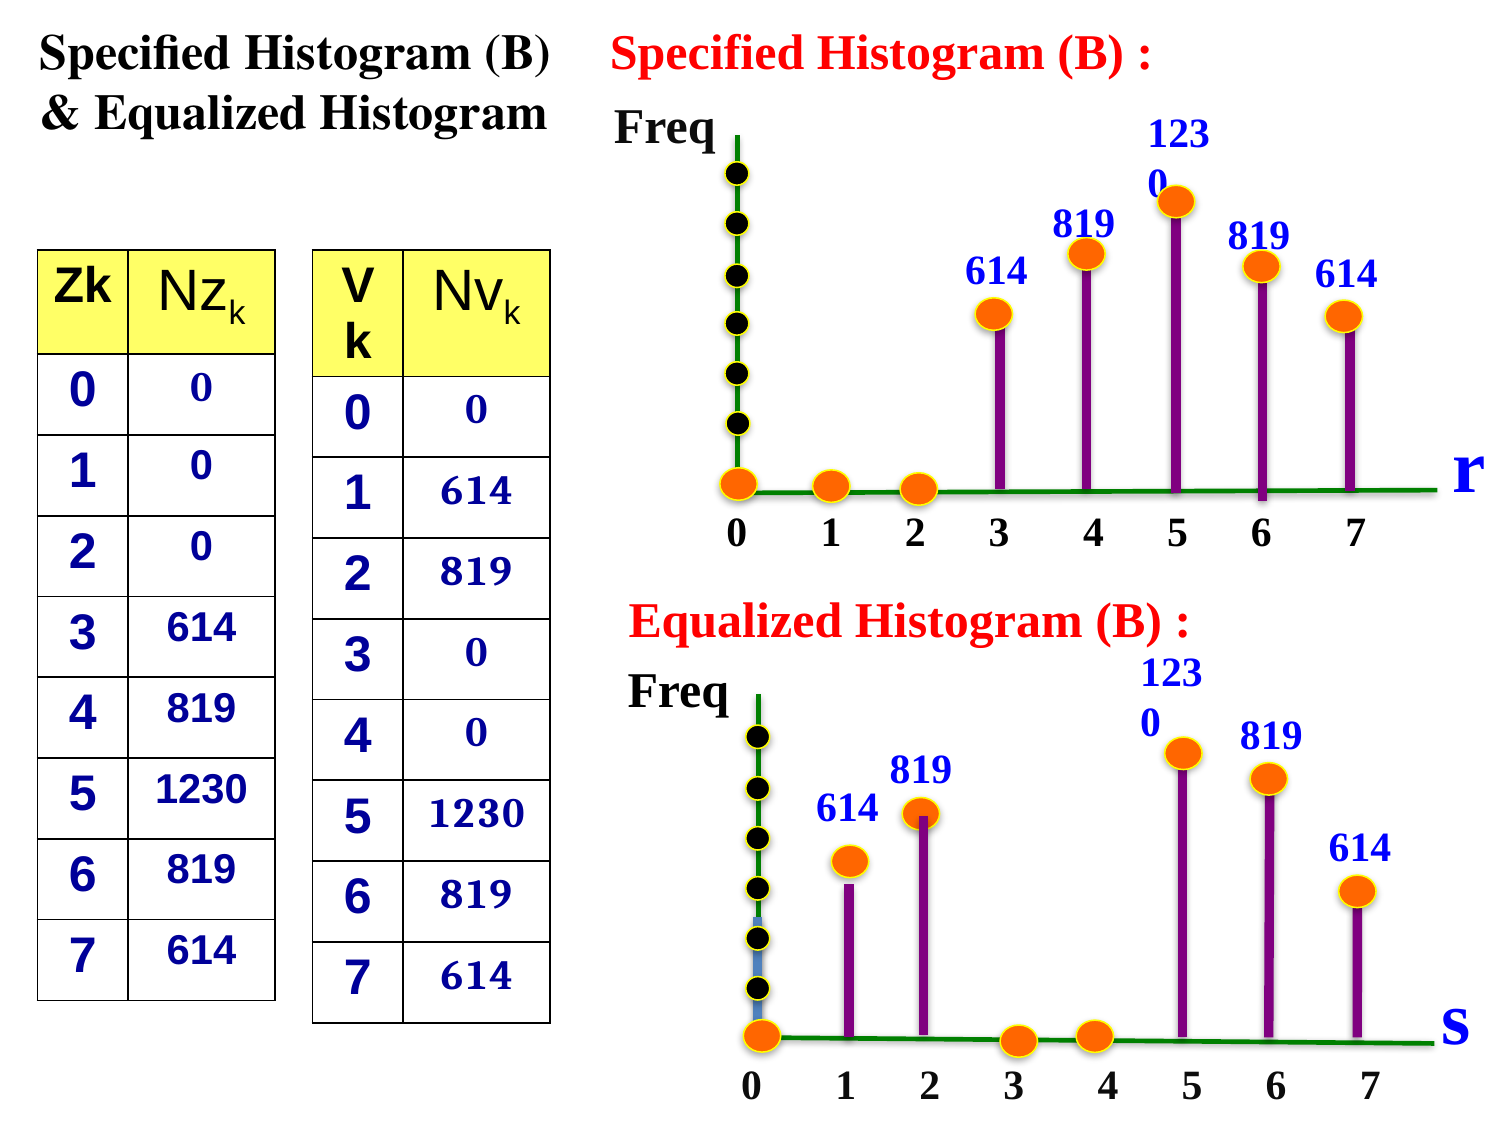

Specified Histogram (B) :
Freq
1230

819

614

r

0       1      2      3       4      5      6       7
819
614

Specified Histogram (B) & Equalized Histogram
| Zk | Nzk |
| --- | --- |
| 0 | 0 |
| 1 | 0 |
| 2 | 0 |
| 3 | 614 |
| 4 | 819 |
| 5 | 1230 |
| 6 | 819 |
| 7 | 614 |
| Vk | Nvk |
| --- | --- |
| 0 | 0 |
| 1 | 614 |
| 2 | 819 |
| 3 | 0 |
| 4 | 0 |
| 5 | 1230 |
| 6 | 819 |
| 7 | 614 |
Equalized Histogram (B) :
Freq
819

614

614

s

0       1      2      3       4      5      6       7
1230
819